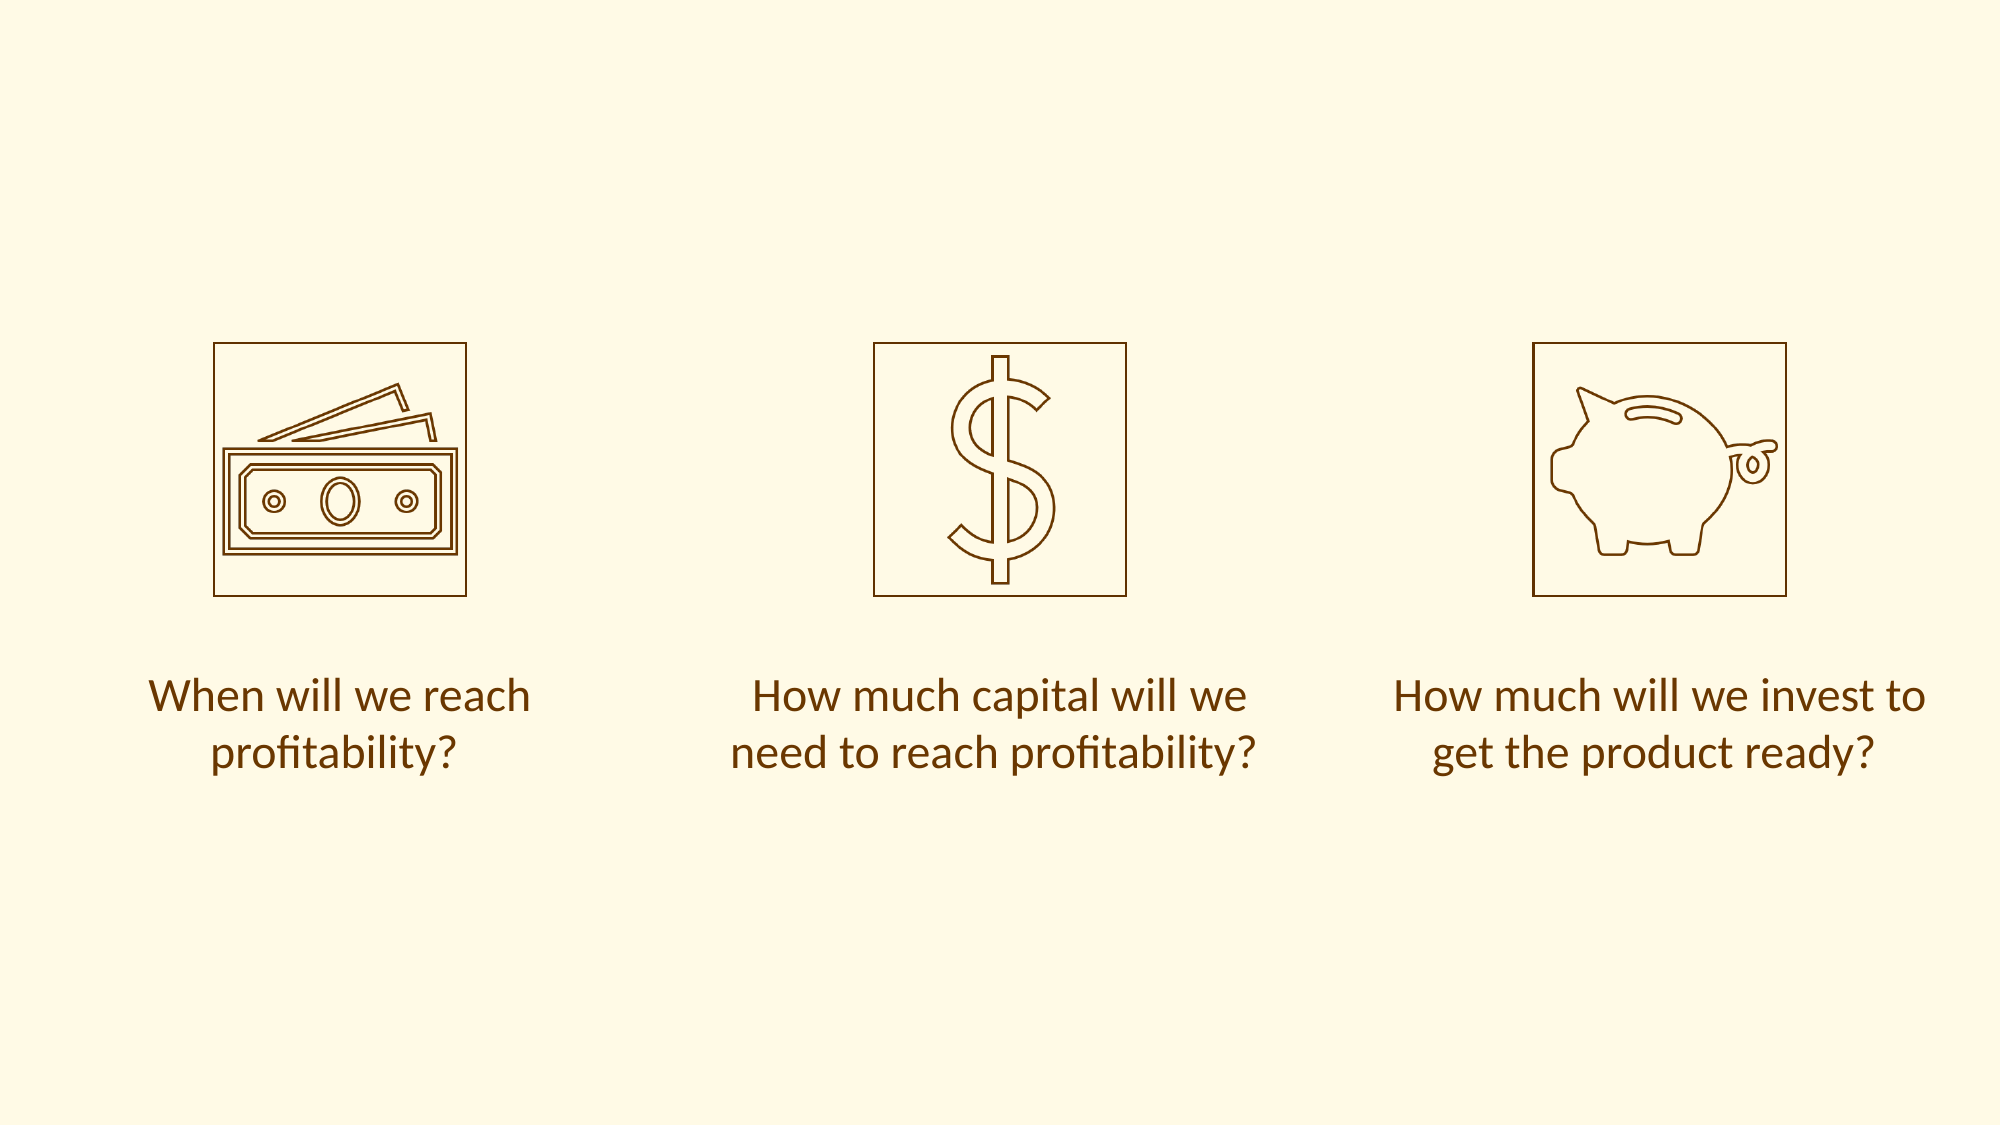

When will we reach profitability?
How much capital will we need to reach profitability?
How much will we invest to get the product ready?